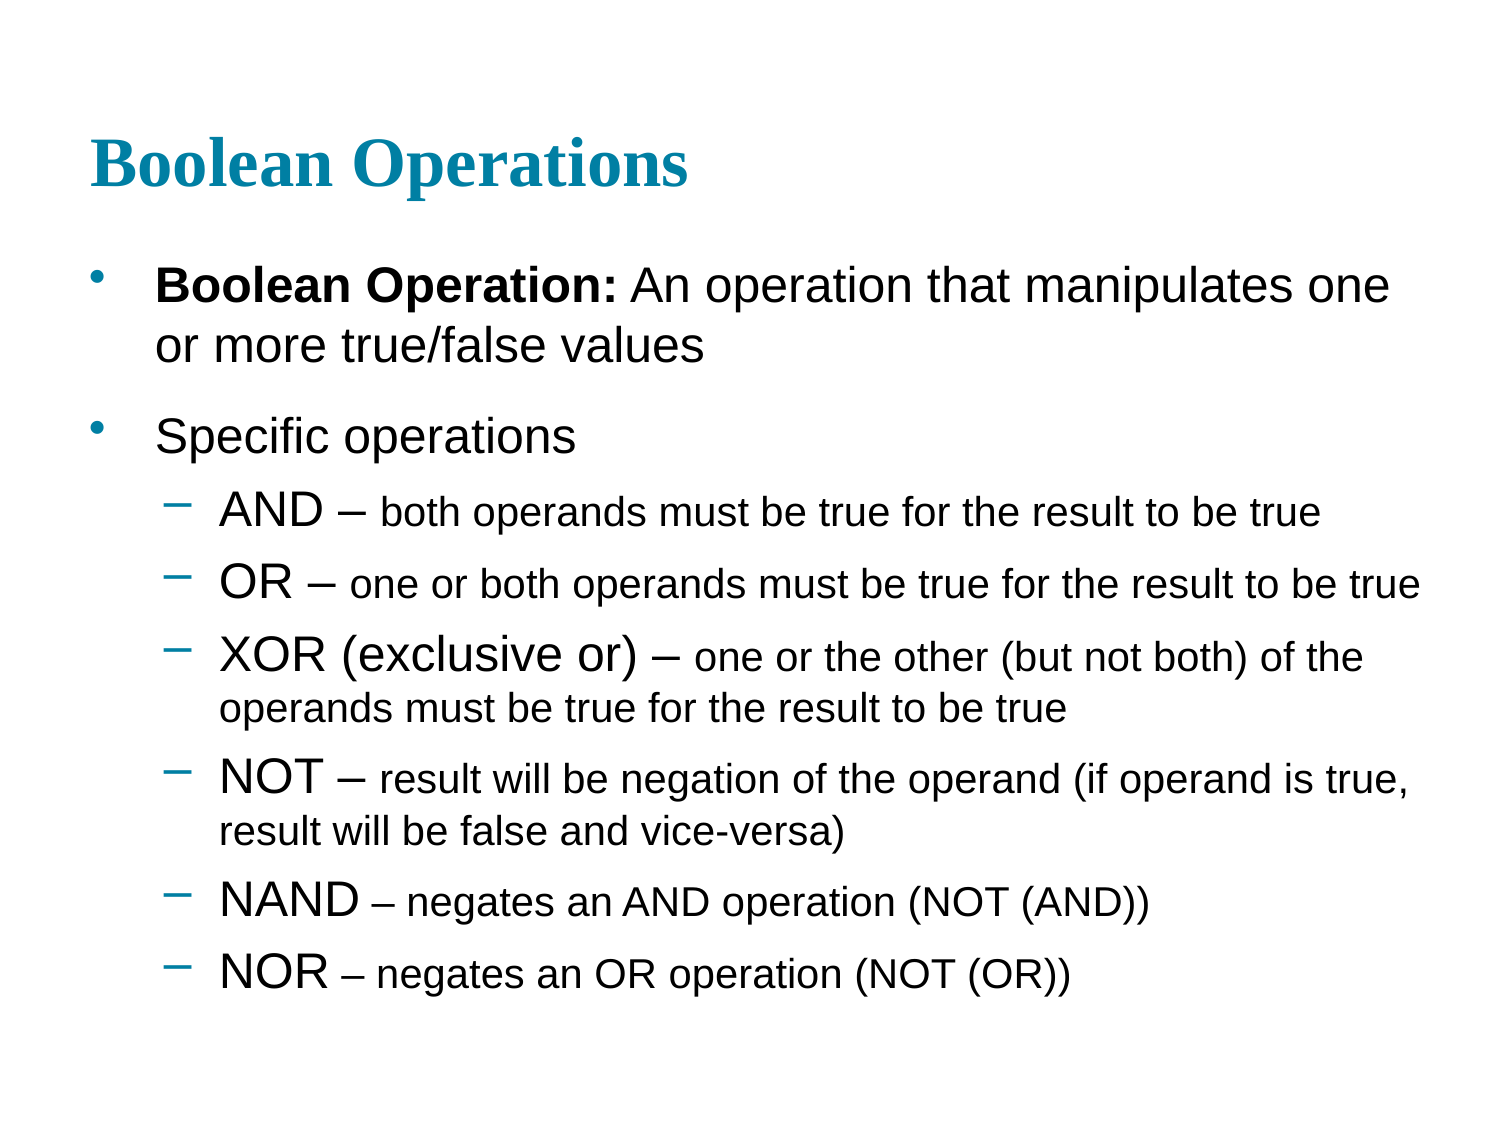

# Boolean Operations
Boolean Operation: An operation that manipulates one or more true/false values
Specific operations
AND – both operands must be true for the result to be true
OR – one or both operands must be true for the result to be true
XOR (exclusive or) – one or the other (but not both) of the operands must be true for the result to be true
NOT – result will be negation of the operand (if operand is true, result will be false and vice-versa)
NAND – negates an AND operation (NOT (AND))
NOR – negates an OR operation (NOT (OR))